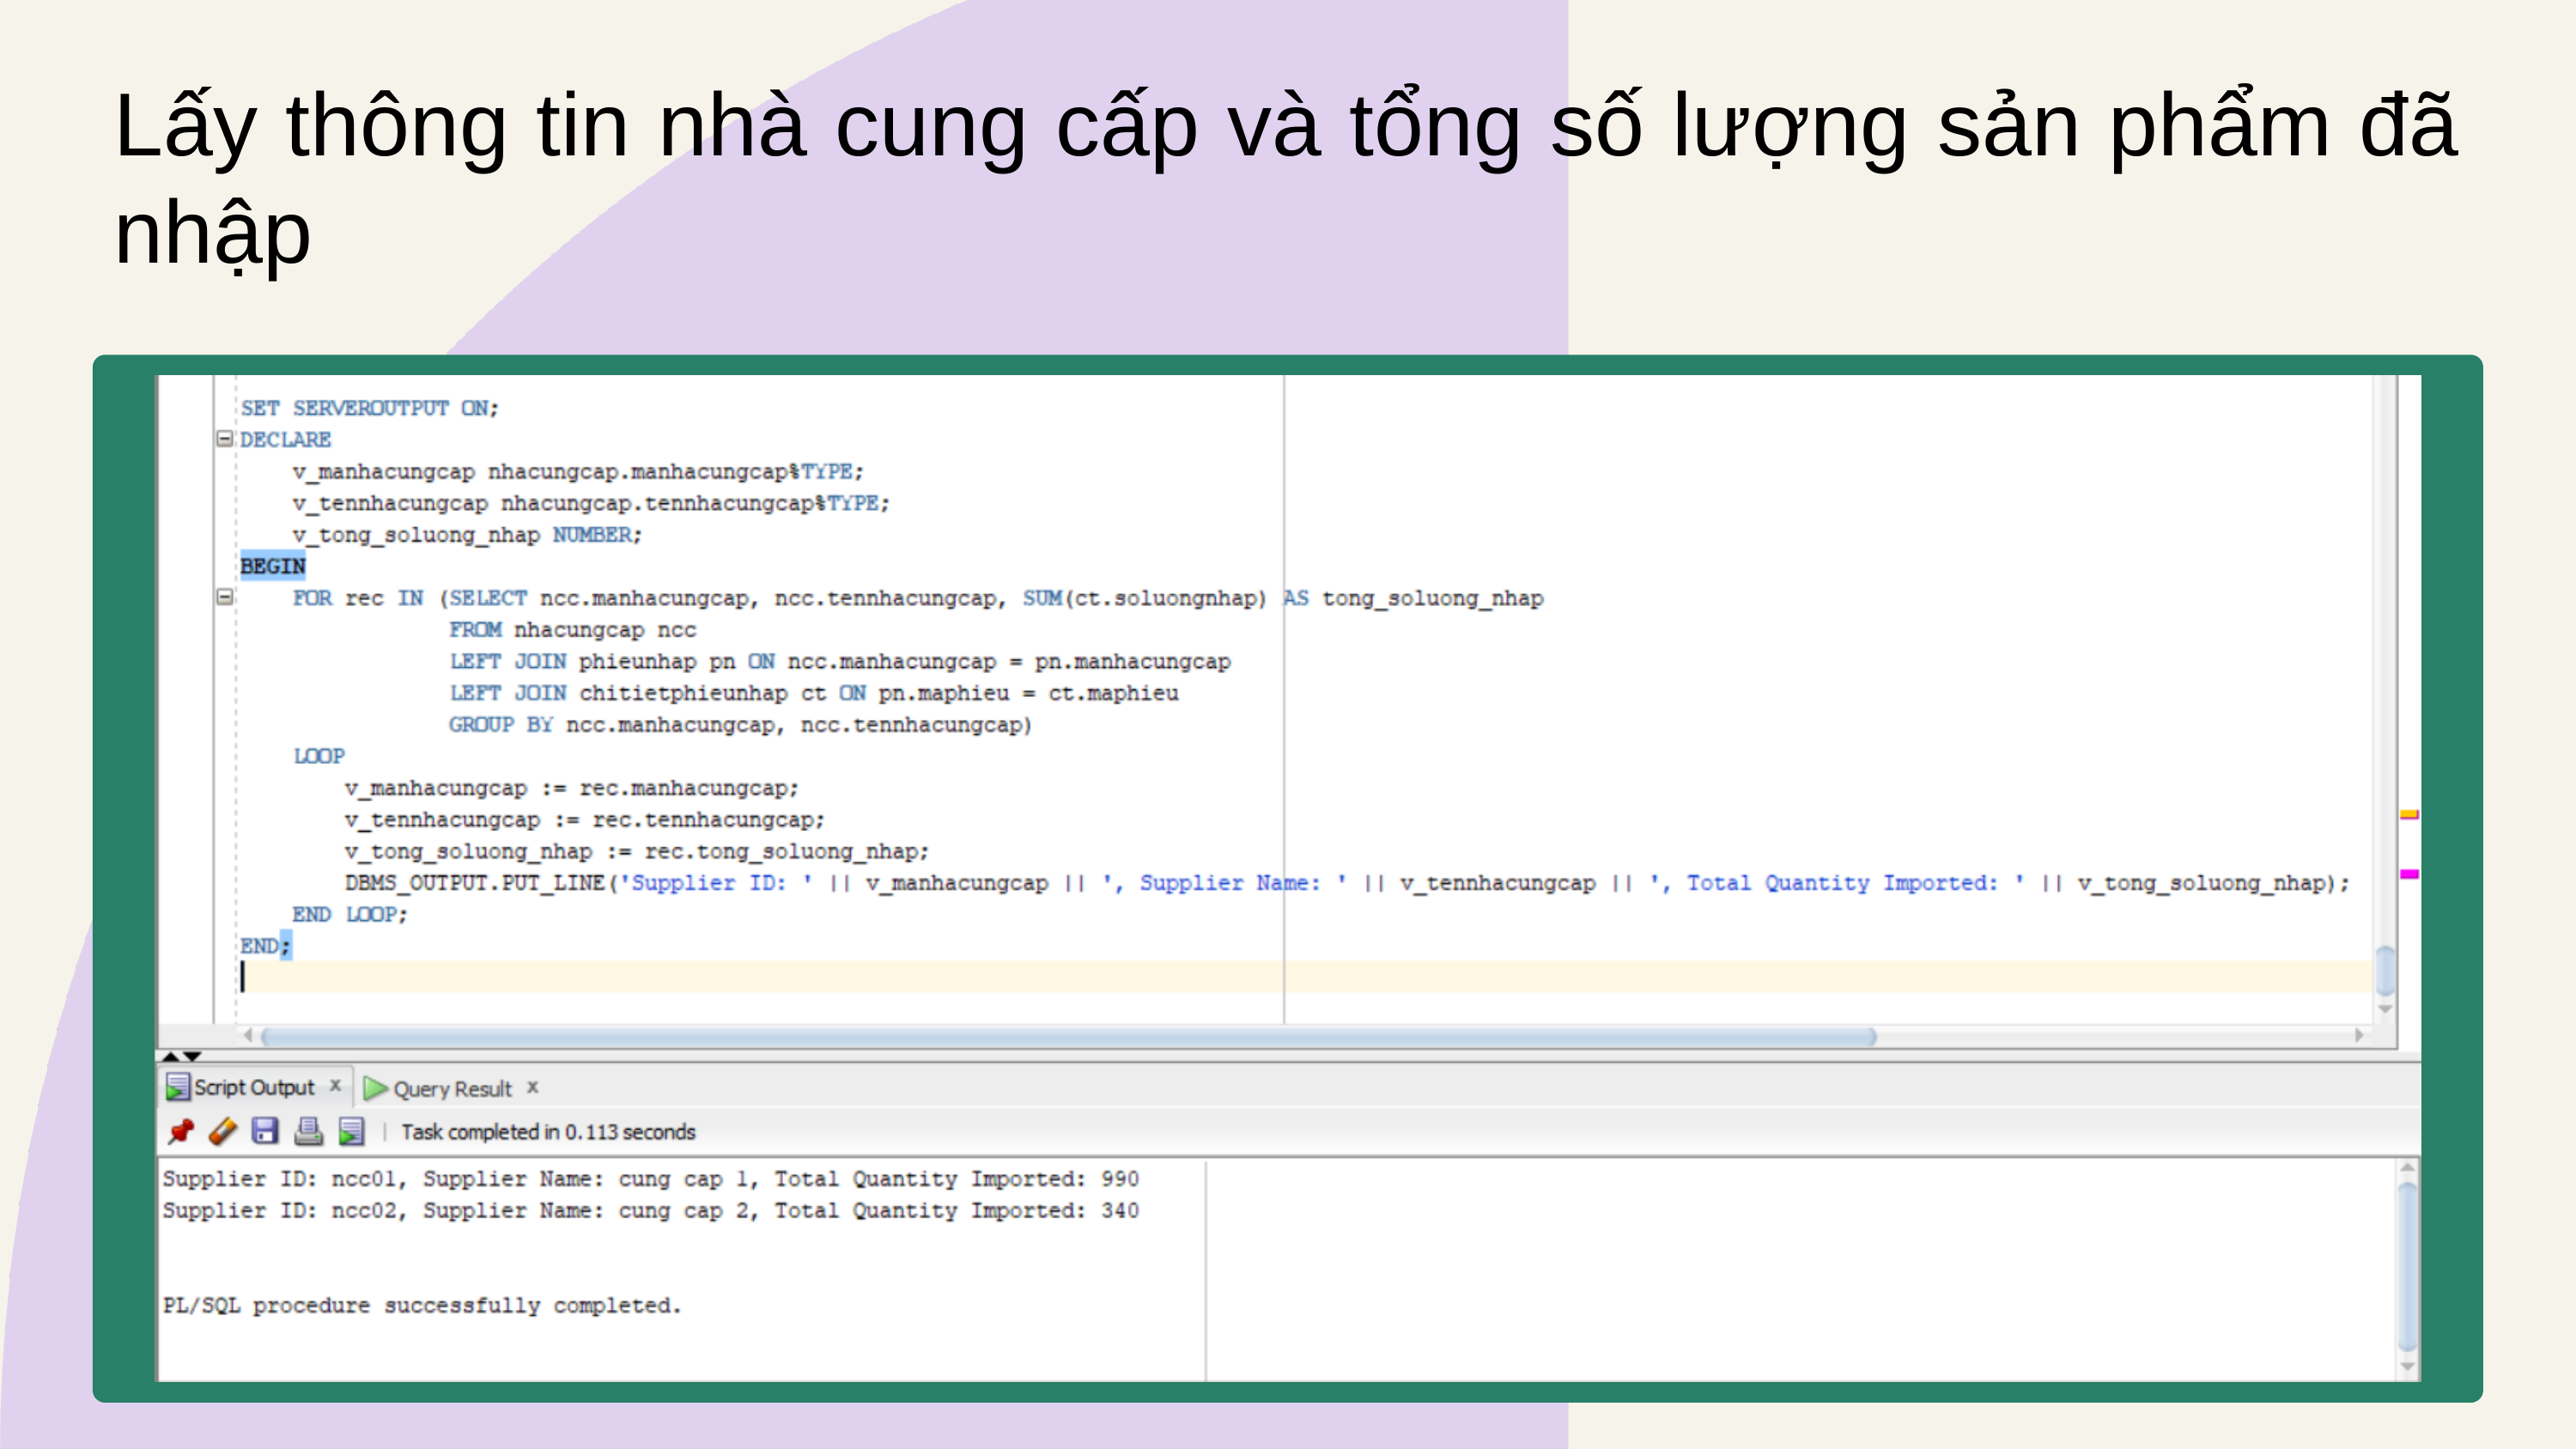

Lấy thông tin nhà cung cấp và tổng số lượng sản phẩm đã nhập